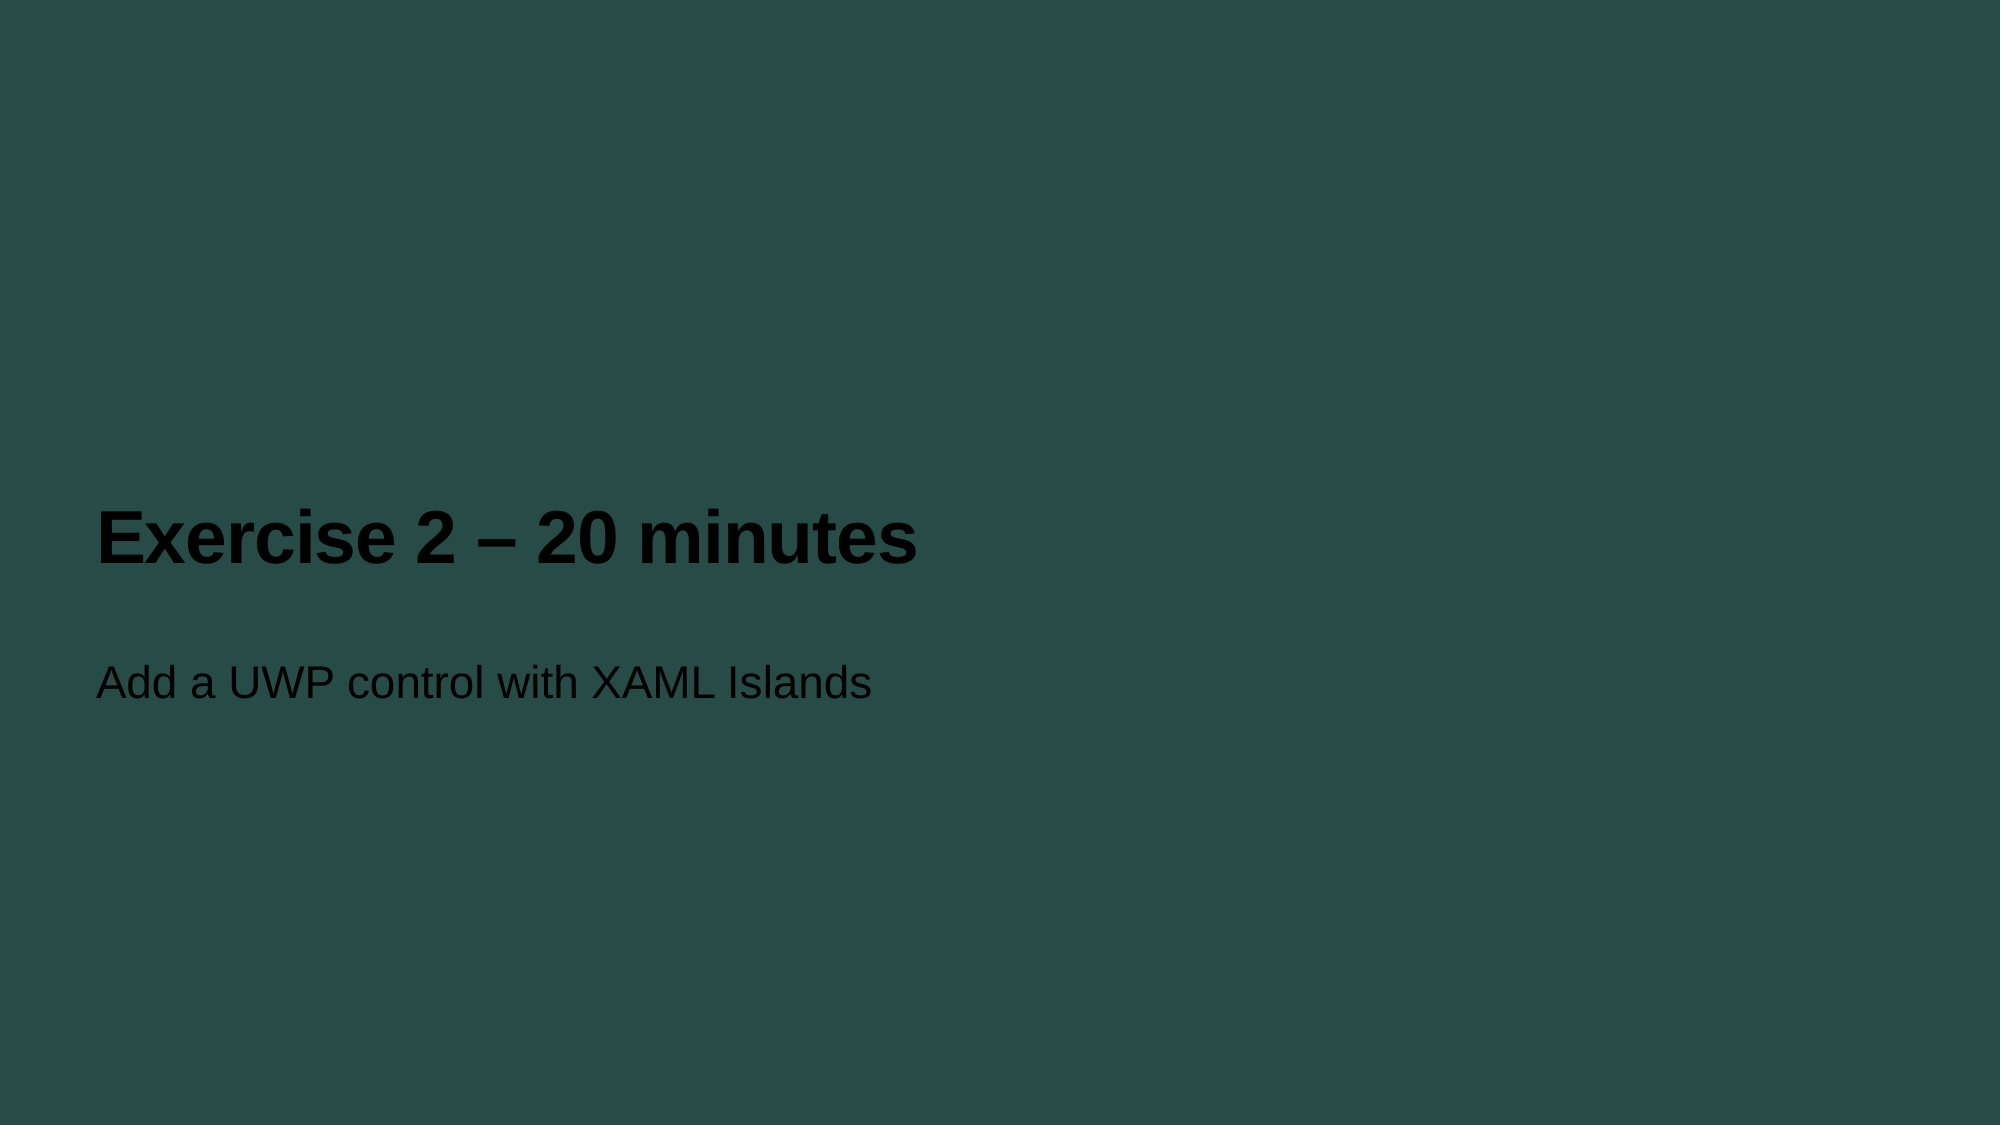

# Exercise 2 – 20 minutes
Add a UWP control with XAML Islands